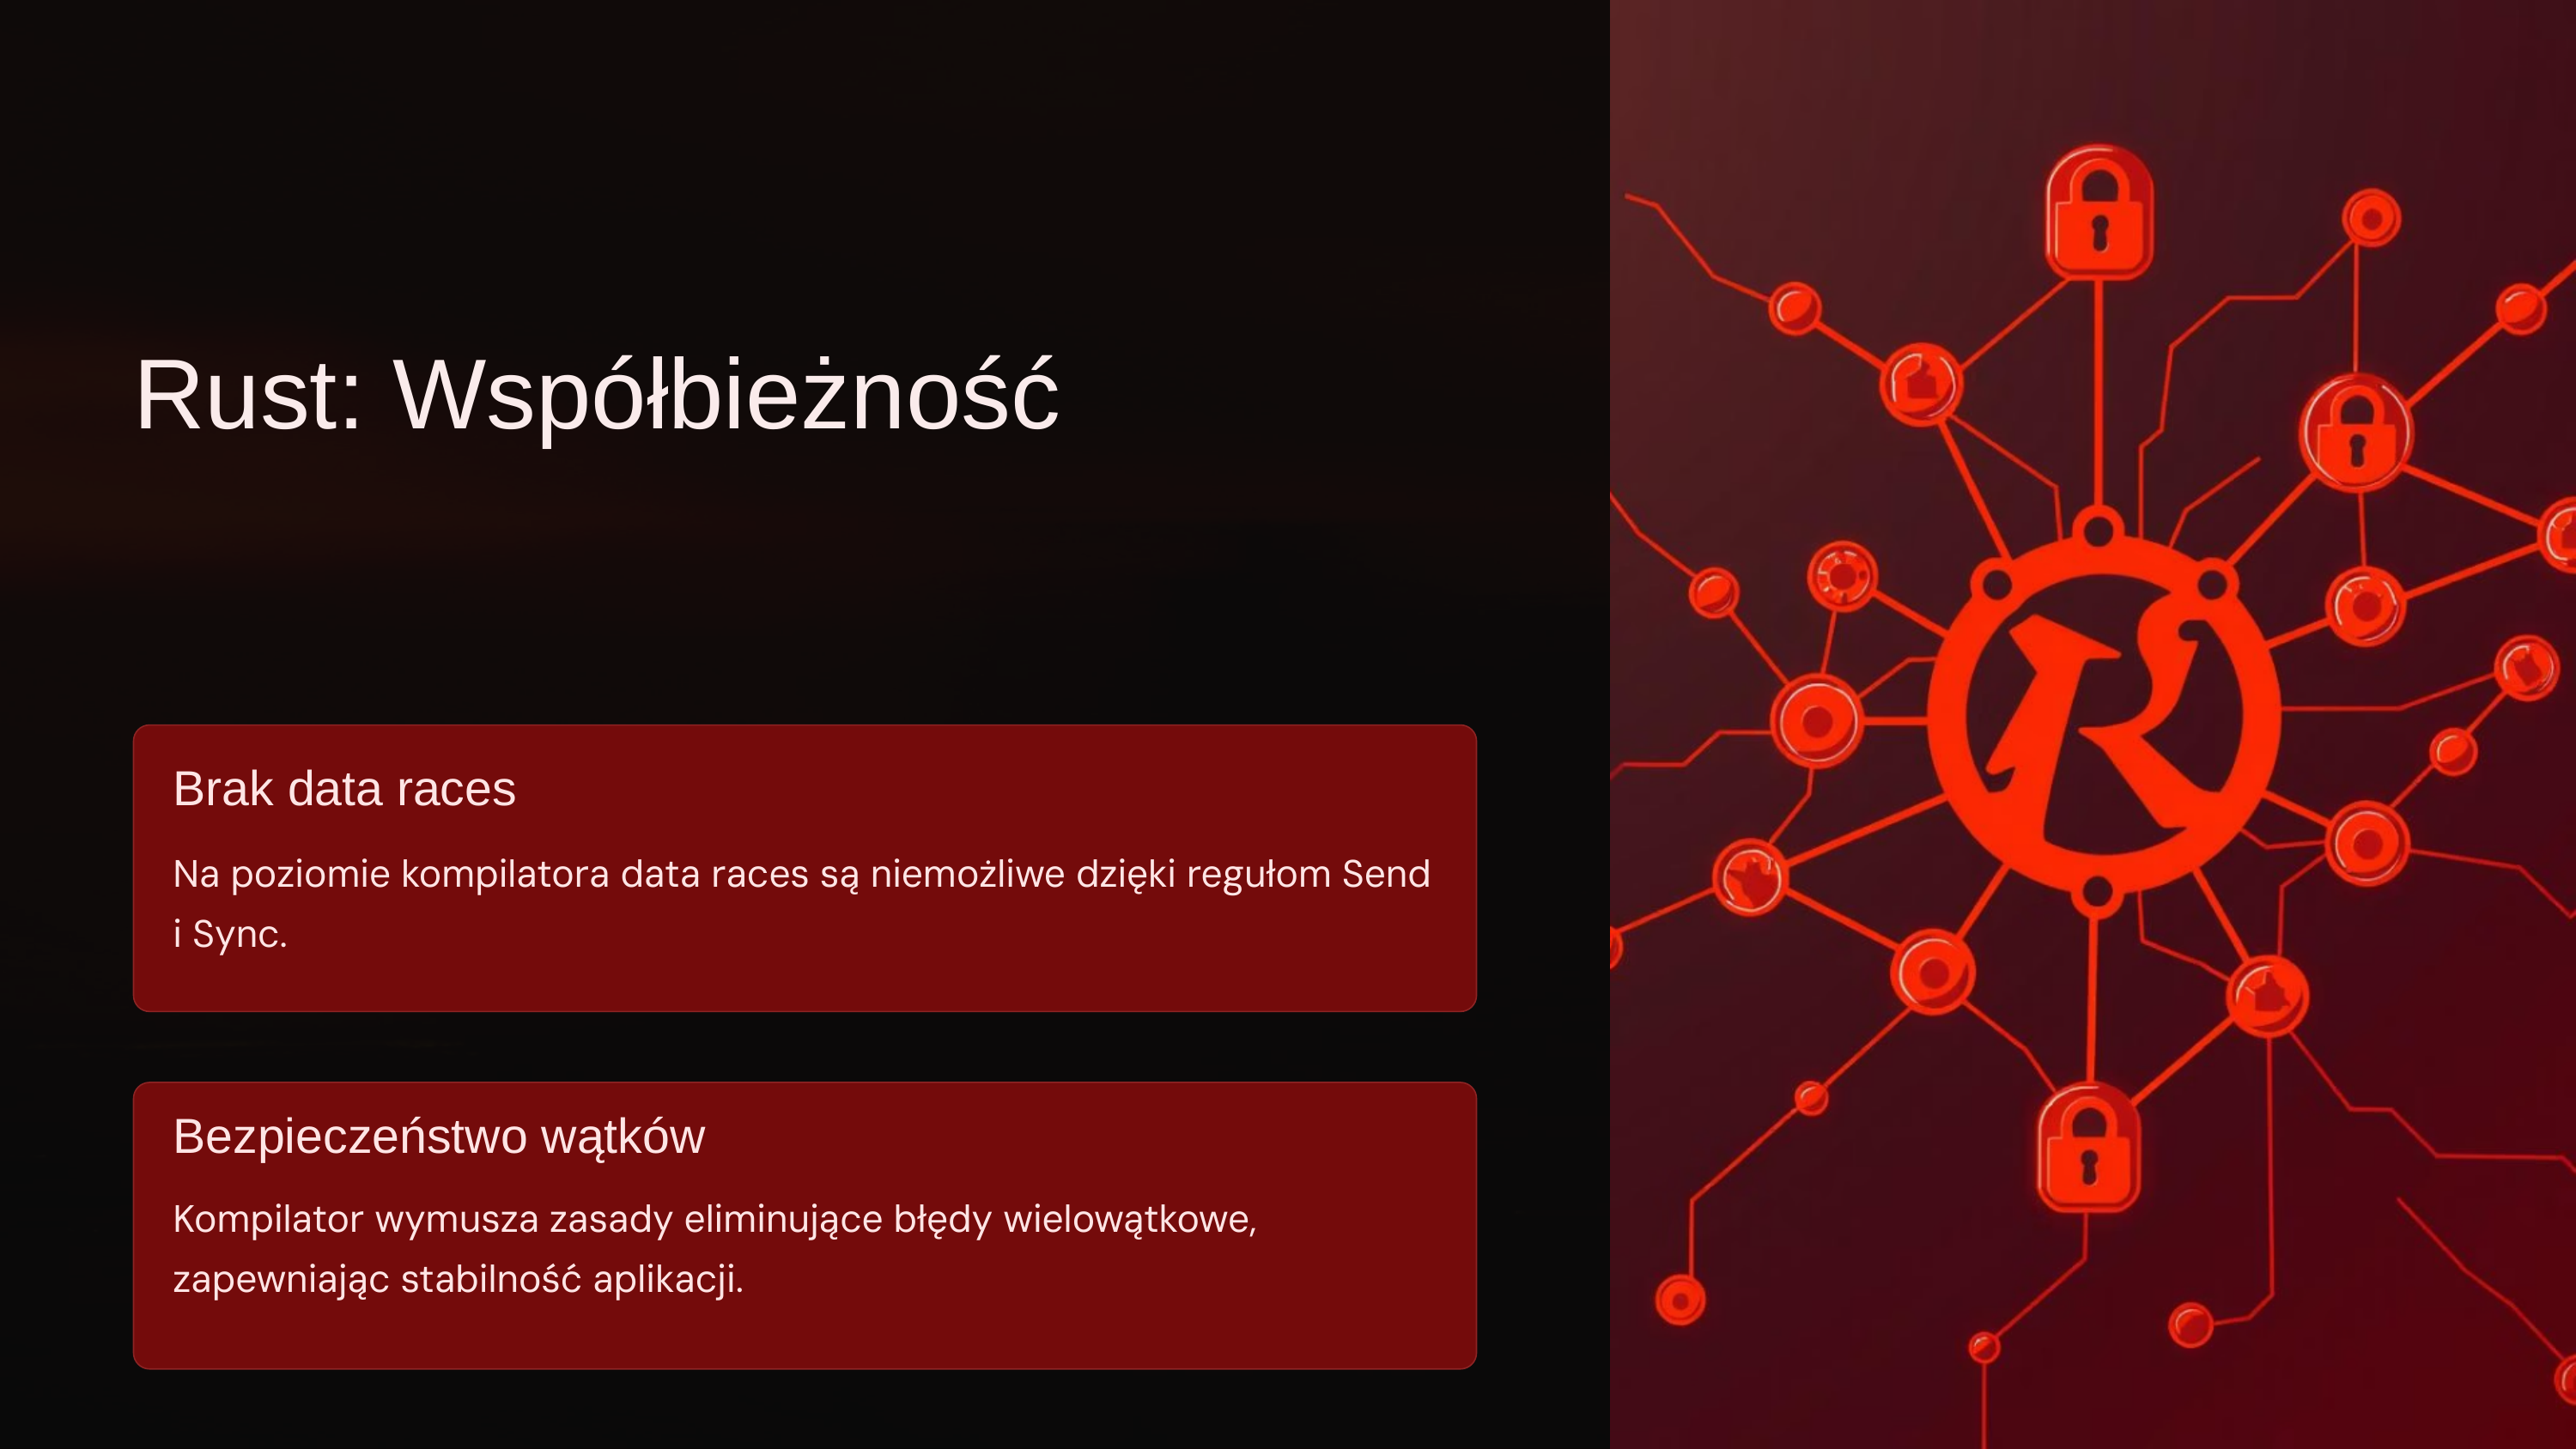

Rust: Współbieżność

Brak data races
Na poziomie kompilatora data races są niemożliwe dzięki regułom Send i Sync.

Bezpieczeństwo wątków
Kompilator wymusza zasady eliminujące błędy wielowątkowe, zapewniając stabilność aplikacji.